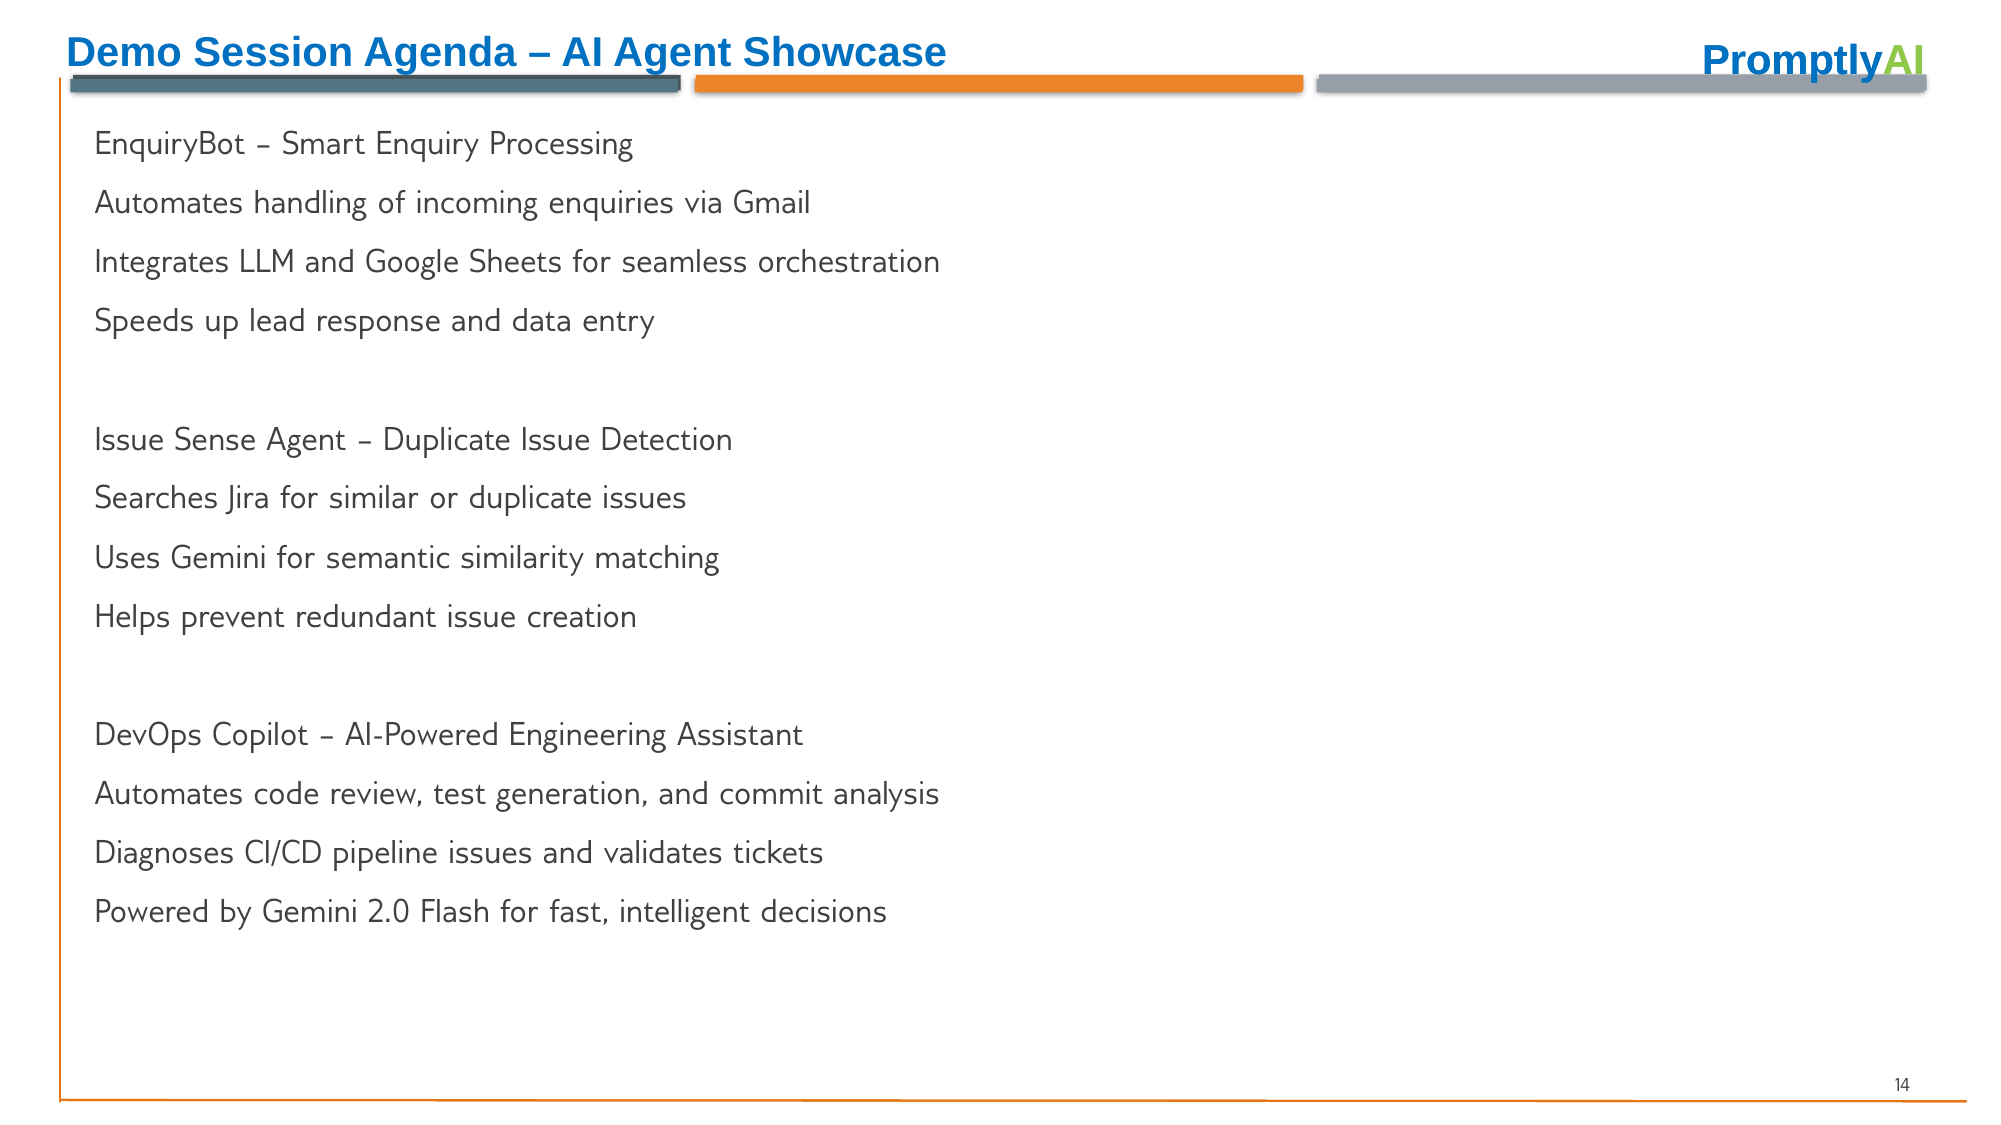

Demo Session Agenda – AI Agent Showcase
PromptlyAI
EnquiryBot – Smart Enquiry Processing
Automates handling of incoming enquiries via Gmail
Integrates LLM and Google Sheets for seamless orchestration
Speeds up lead response and data entry

Issue Sense Agent – Duplicate Issue Detection
Searches Jira for similar or duplicate issues
Uses Gemini for semantic similarity matching
Helps prevent redundant issue creation

DevOps Copilot – AI-Powered Engineering Assistant
Automates code review, test generation, and commit analysis
Diagnoses CI/CD pipeline issues and validates tickets
Powered by Gemini 2.0 Flash for fast, intelligent decisions

14